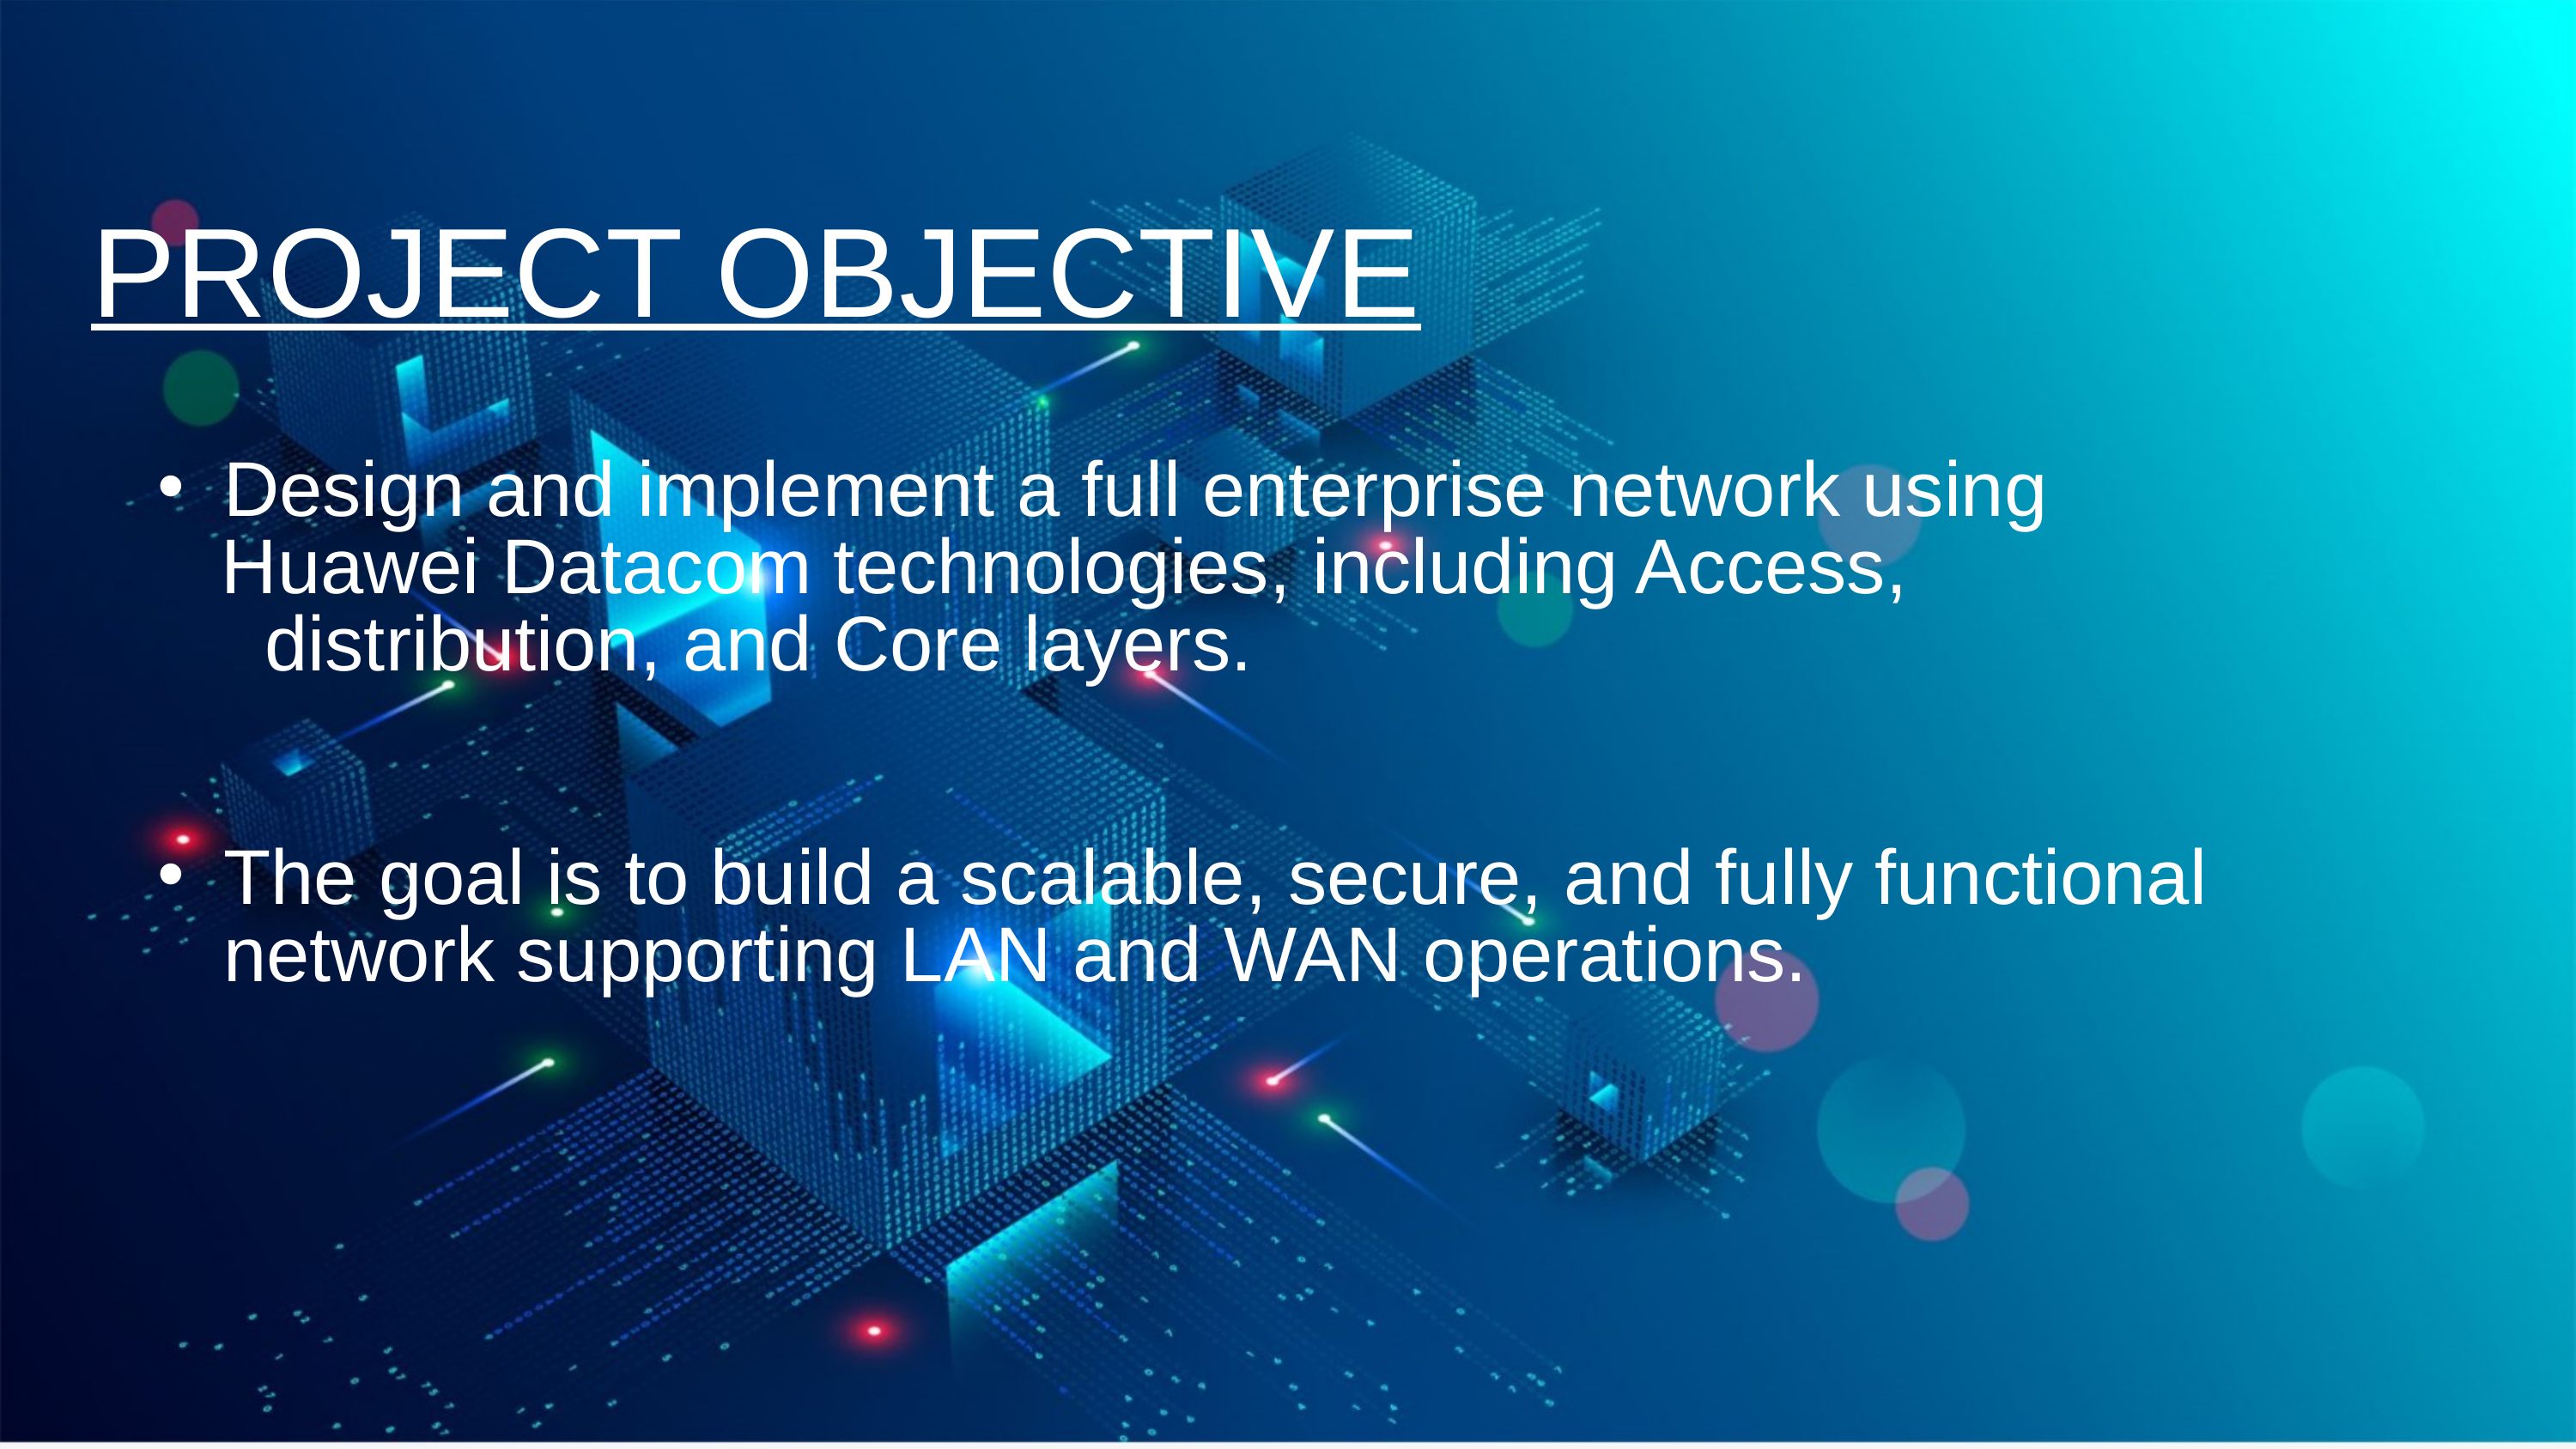

PROJECT OBJECTIVE

Design and implement a full enterprise network using
      Huawei Datacom technologies, including Access,
        distribution, and Core layers.

The goal is to build a scalable, secure, and fully functional network supporting LAN and WAN operations.